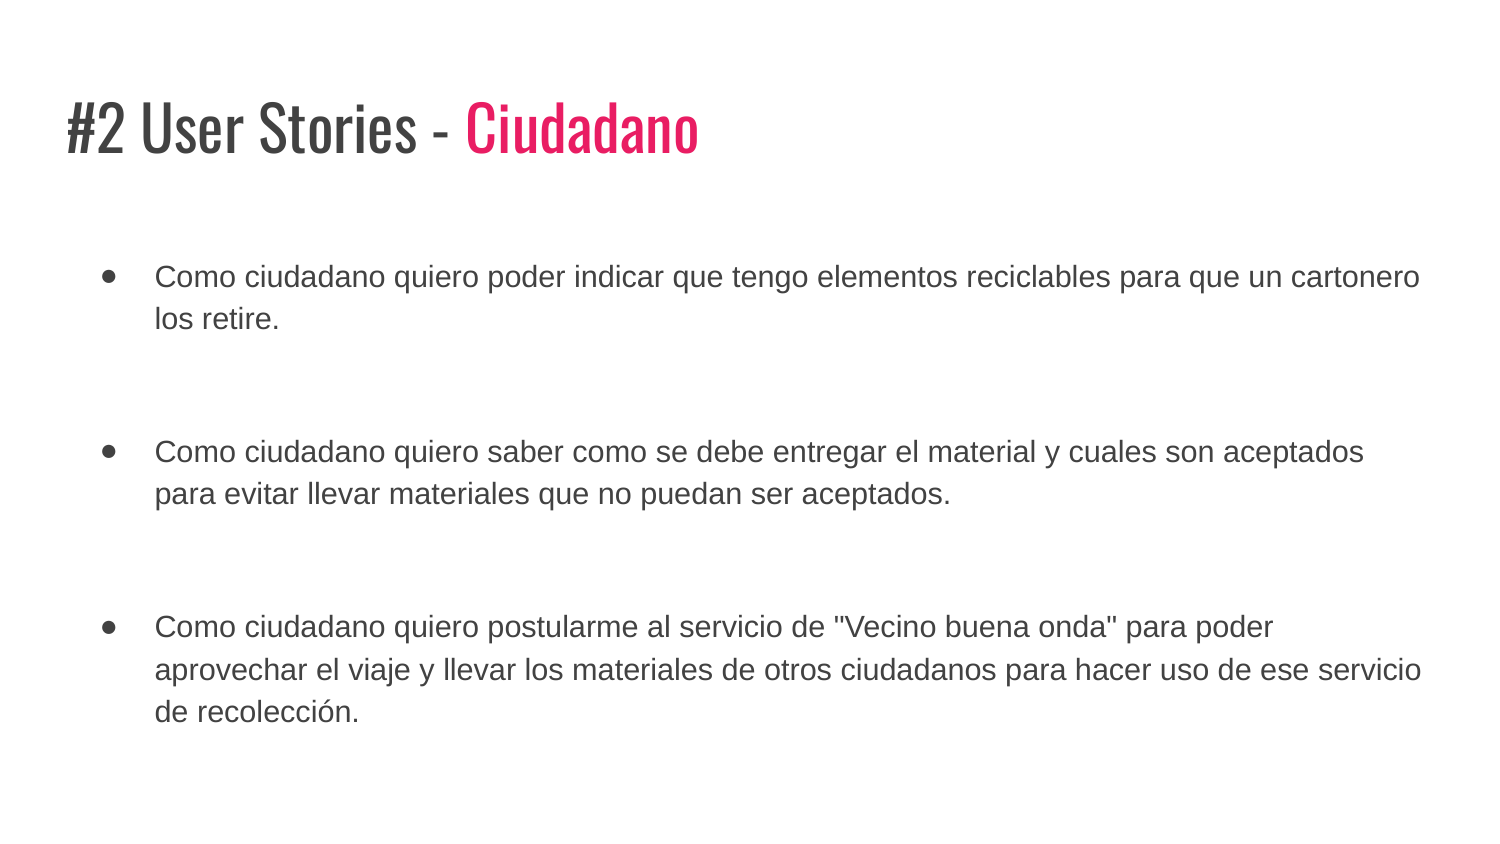

# #2 User Stories - Ciudadano

Como ciudadano quiero poder indicar que tengo elementos reciclables para que un cartonero los retire.

Como ciudadano quiero saber como se debe entregar el material y cuales son aceptados para evitar llevar materiales que no puedan ser aceptados.

Como ciudadano quiero postularme al servicio de "Vecino buena onda" para poder aprovechar el viaje y llevar los materiales de otros ciudadanos para hacer uso de ese servicio de recolección.